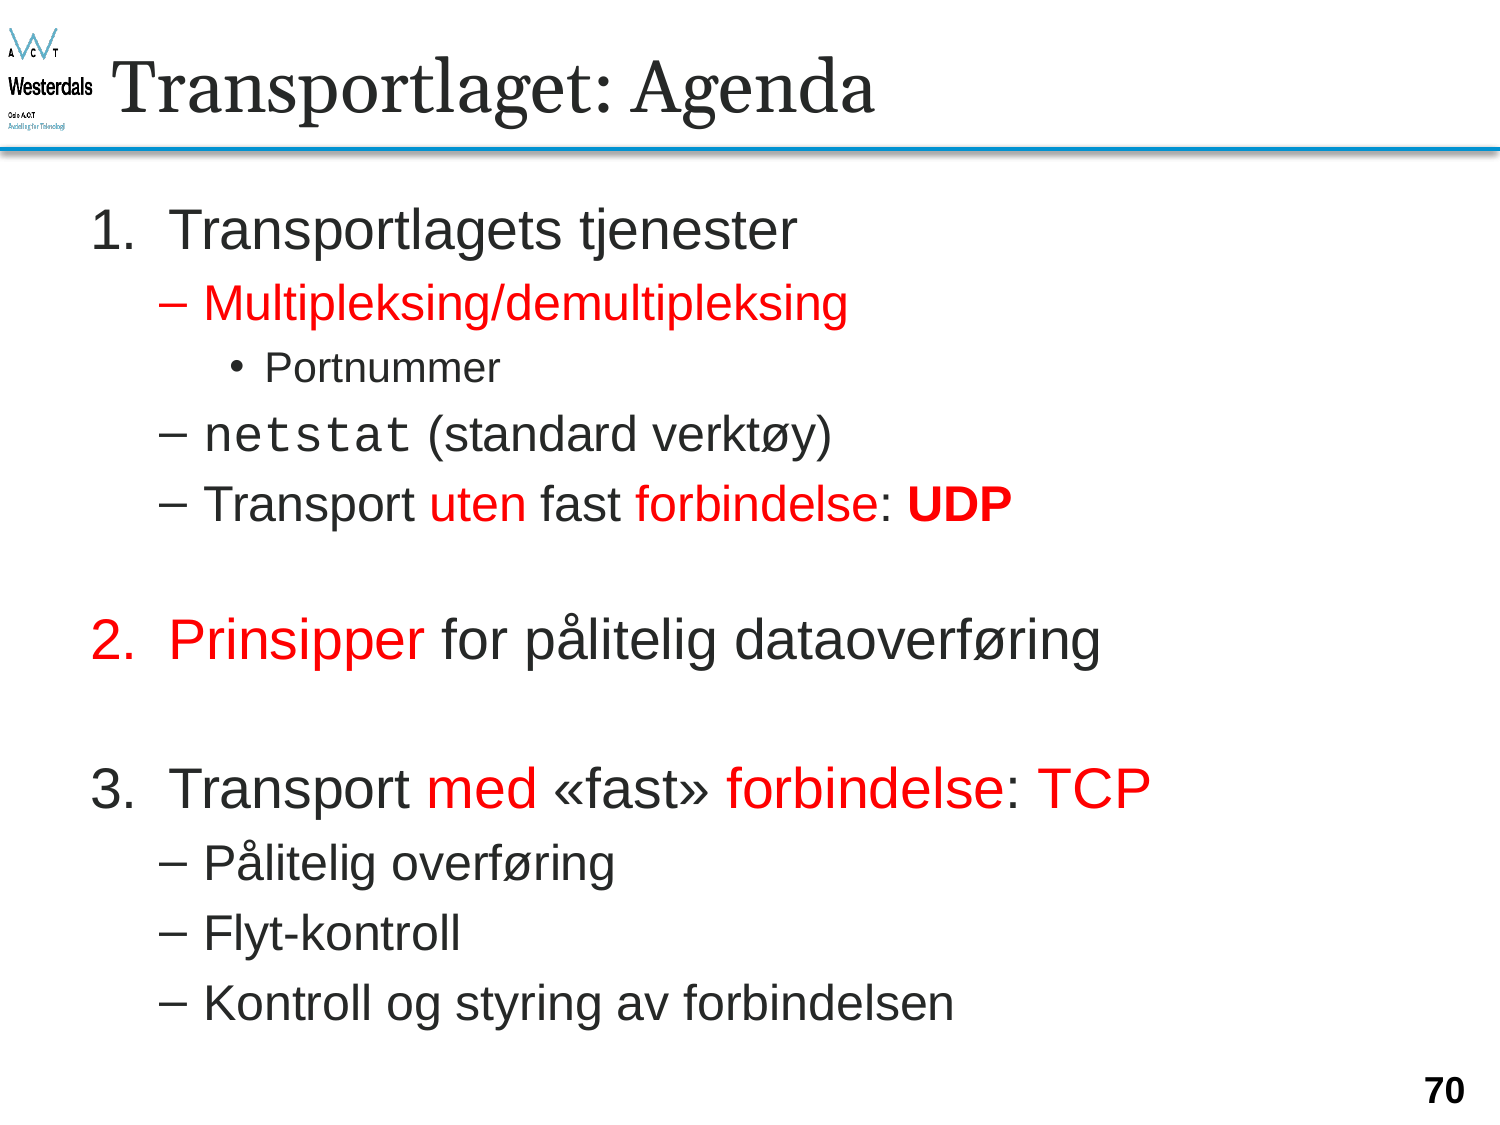

# Transportlaget: Agenda
Transportlagets tjenester
Multipleksing/demultipleksing
Portnummer
netstat (standard verktøy)
Transport uten fast forbindelse: UDP
Prinsipper for pålitelig dataoverføring
Transport med «fast» forbindelse: TCP
Pålitelig overføring
Flyt-kontroll
Kontroll og styring av forbindelsen
70